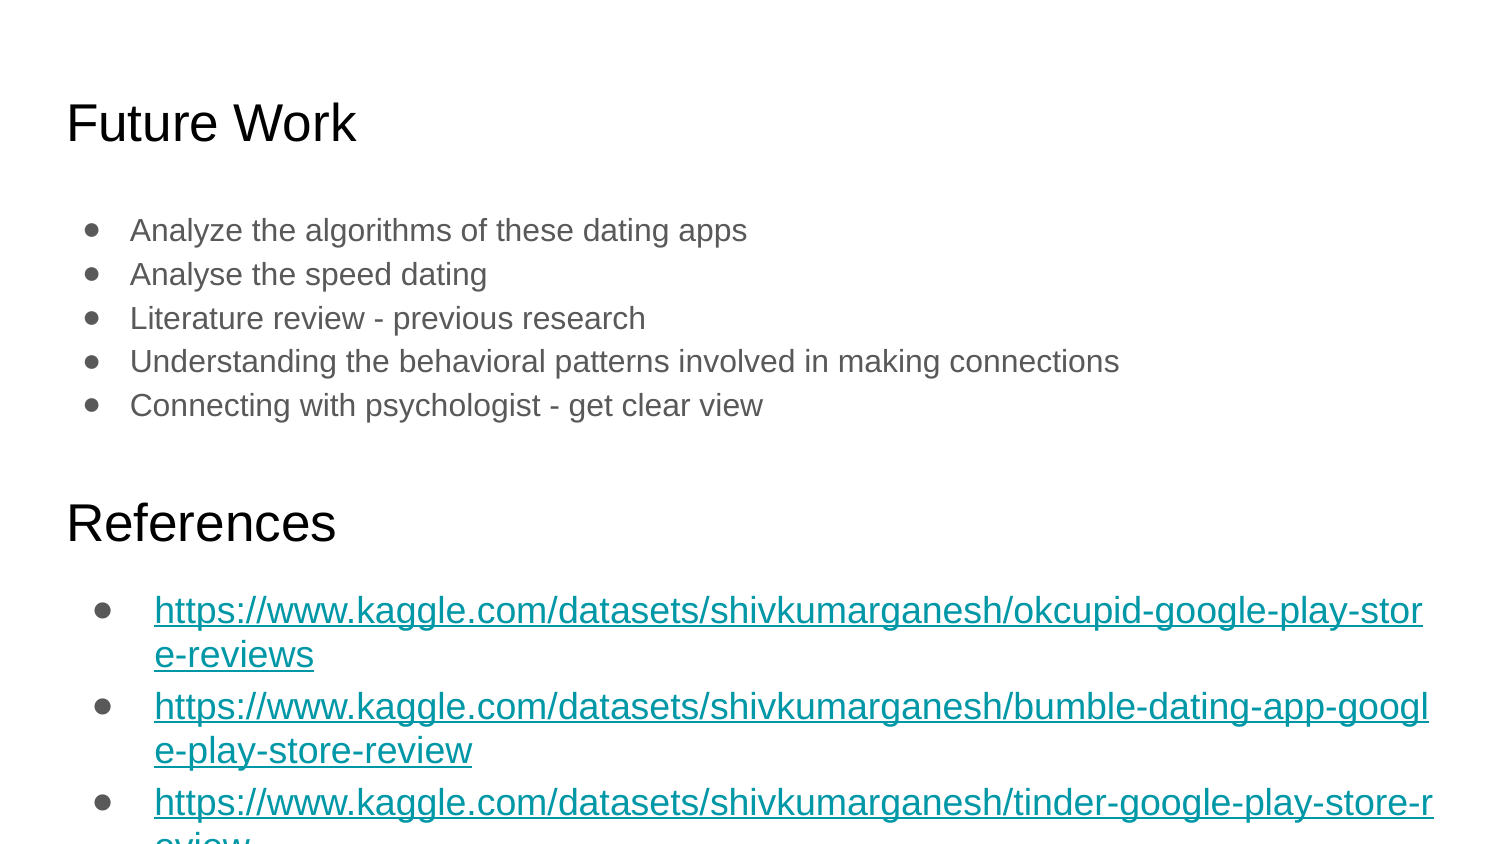

# Future Work
Analyze the algorithms of these dating apps
Analyse the speed dating
Literature review - previous research
Understanding the behavioral patterns involved in making connections
Connecting with psychologist - get clear view
References
https://www.kaggle.com/datasets/shivkumarganesh/okcupid-google-play-store-reviews
https://www.kaggle.com/datasets/shivkumarganesh/bumble-dating-app-google-play-store-review
https://www.kaggle.com/datasets/shivkumarganesh/tinder-google-play-store-review
https://www.kaggle.com/datasets/shivkumarganesh/hinge-google-play-store-review